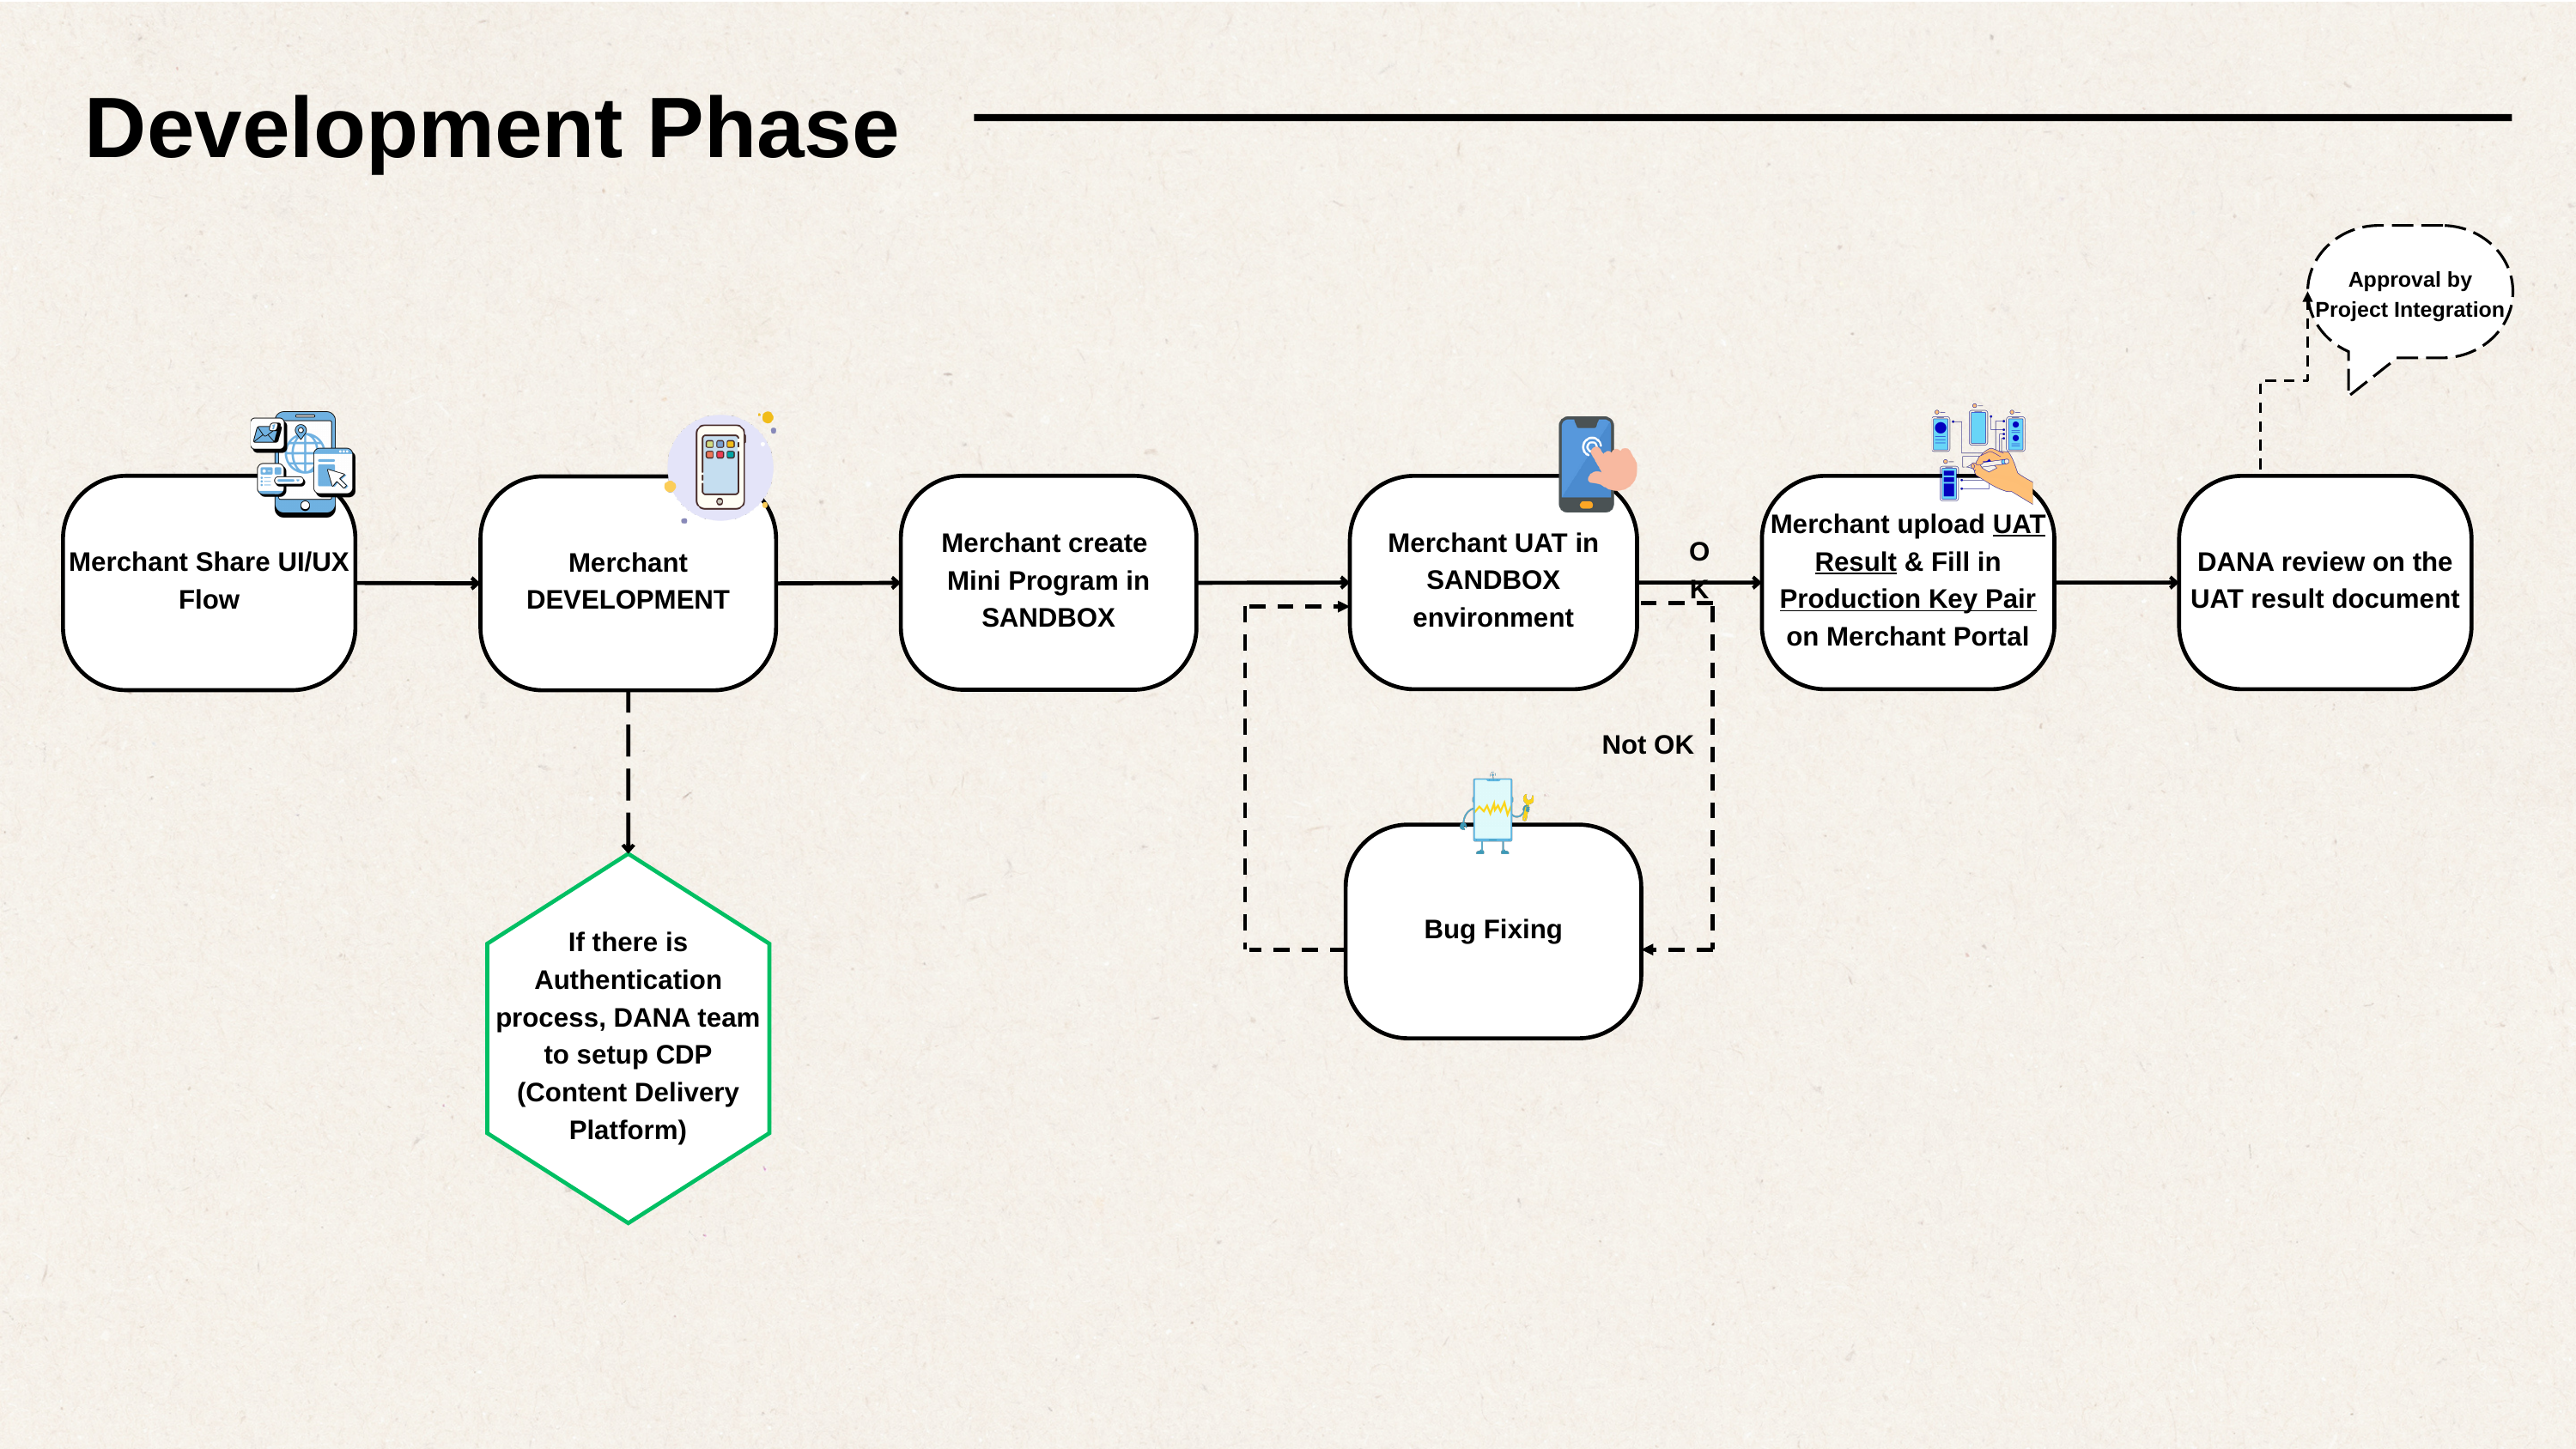

Development Phase

Approval by Project Integration

Merchant Share UI/UX Flow

Merchant create
Mini Program in SANDBOX

Merchant UAT in SANDBOX environment

Merchant upload UAT Result & Fill in Production Key Pair on Merchant Portal

DANA review on the UAT result document

Merchant DEVELOPMENT
OK

Not OK

Bug Fixing

If there is Authentication process, DANA team to setup CDP
(Content Delivery Platform)